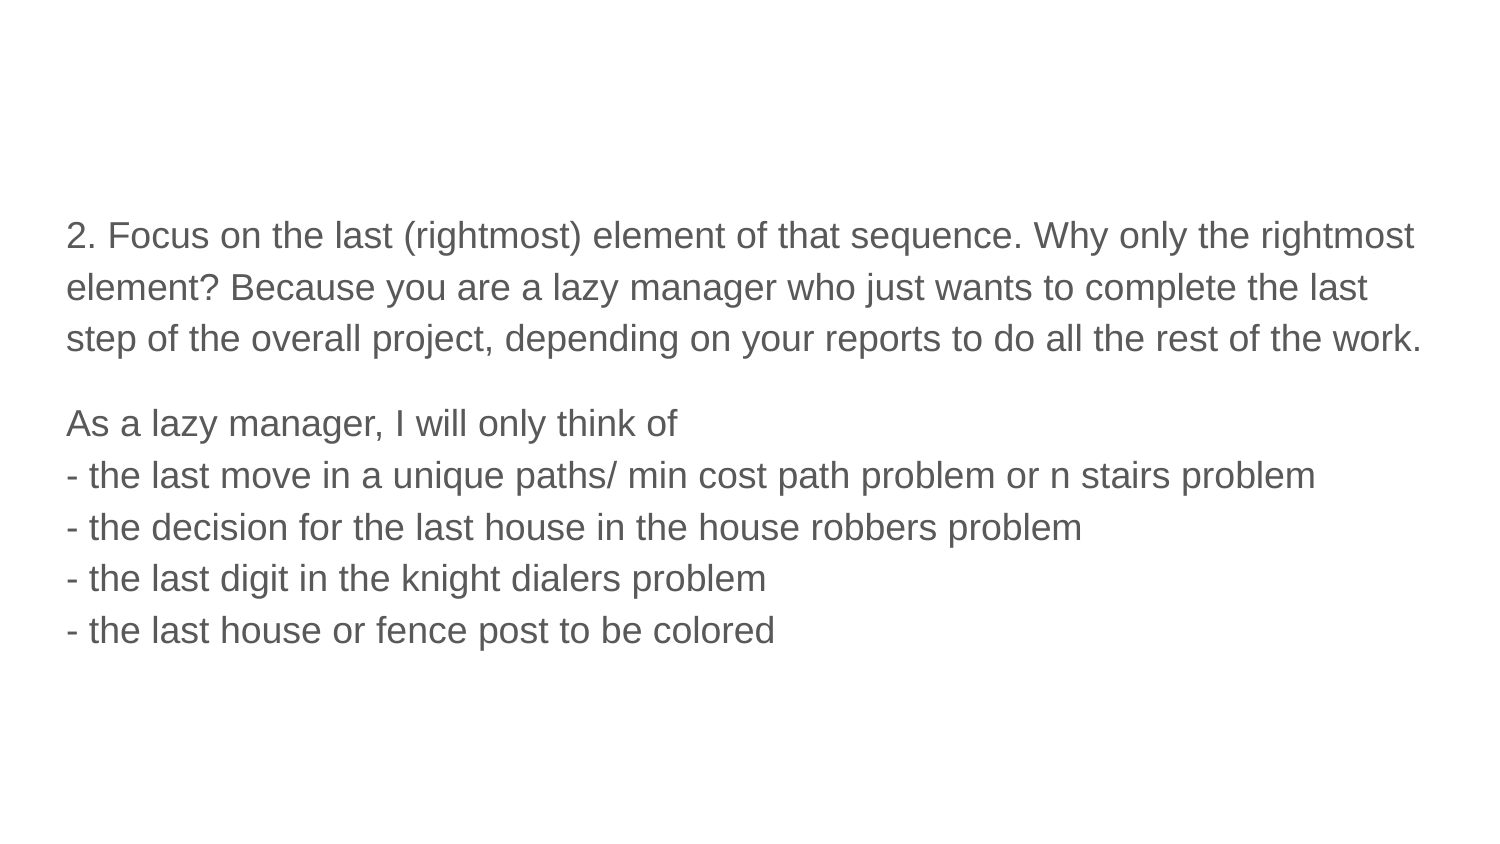

#
2. Focus on the last (rightmost) element of that sequence. Why only the rightmost element? Because you are a lazy manager who just wants to complete the last step of the overall project, depending on your reports to do all the rest of the work.
As a lazy manager, I will only think of
- the last move in a unique paths/ min cost path problem or n stairs problem
- the decision for the last house in the house robbers problem
- the last digit in the knight dialers problem
- the last house or fence post to be colored